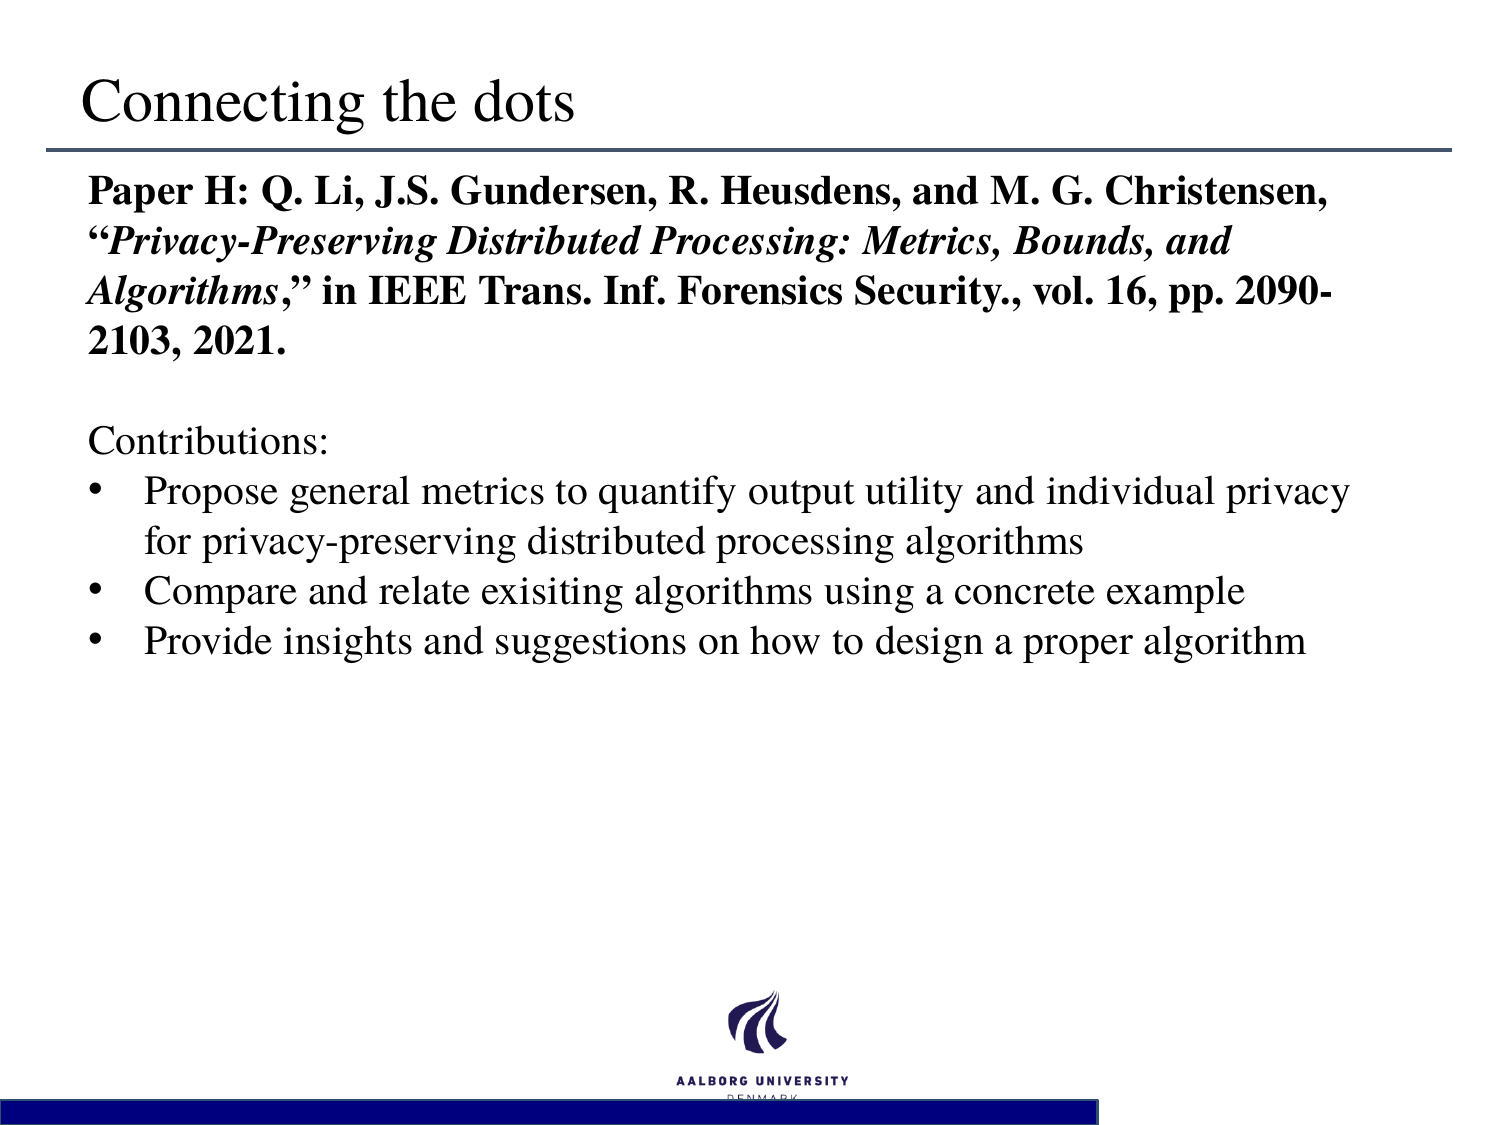

# Connecting the dots
Paper H: Q. Li, J.S. Gundersen, R. Heusdens, and M. G. Christensen, “Privacy-Preserving Distributed Processing: Metrics, Bounds, and Algorithms,” in IEEE Trans. Inf. Forensics Security., vol. 16, pp. 2090-2103, 2021.

Contributions:
Propose general metrics to quantify output utility and individual privacy for privacy-preserving distributed processing algorithms
Compare and relate exisiting algorithms using a concrete example
Provide insights and suggestions on how to design a proper algorithm
30